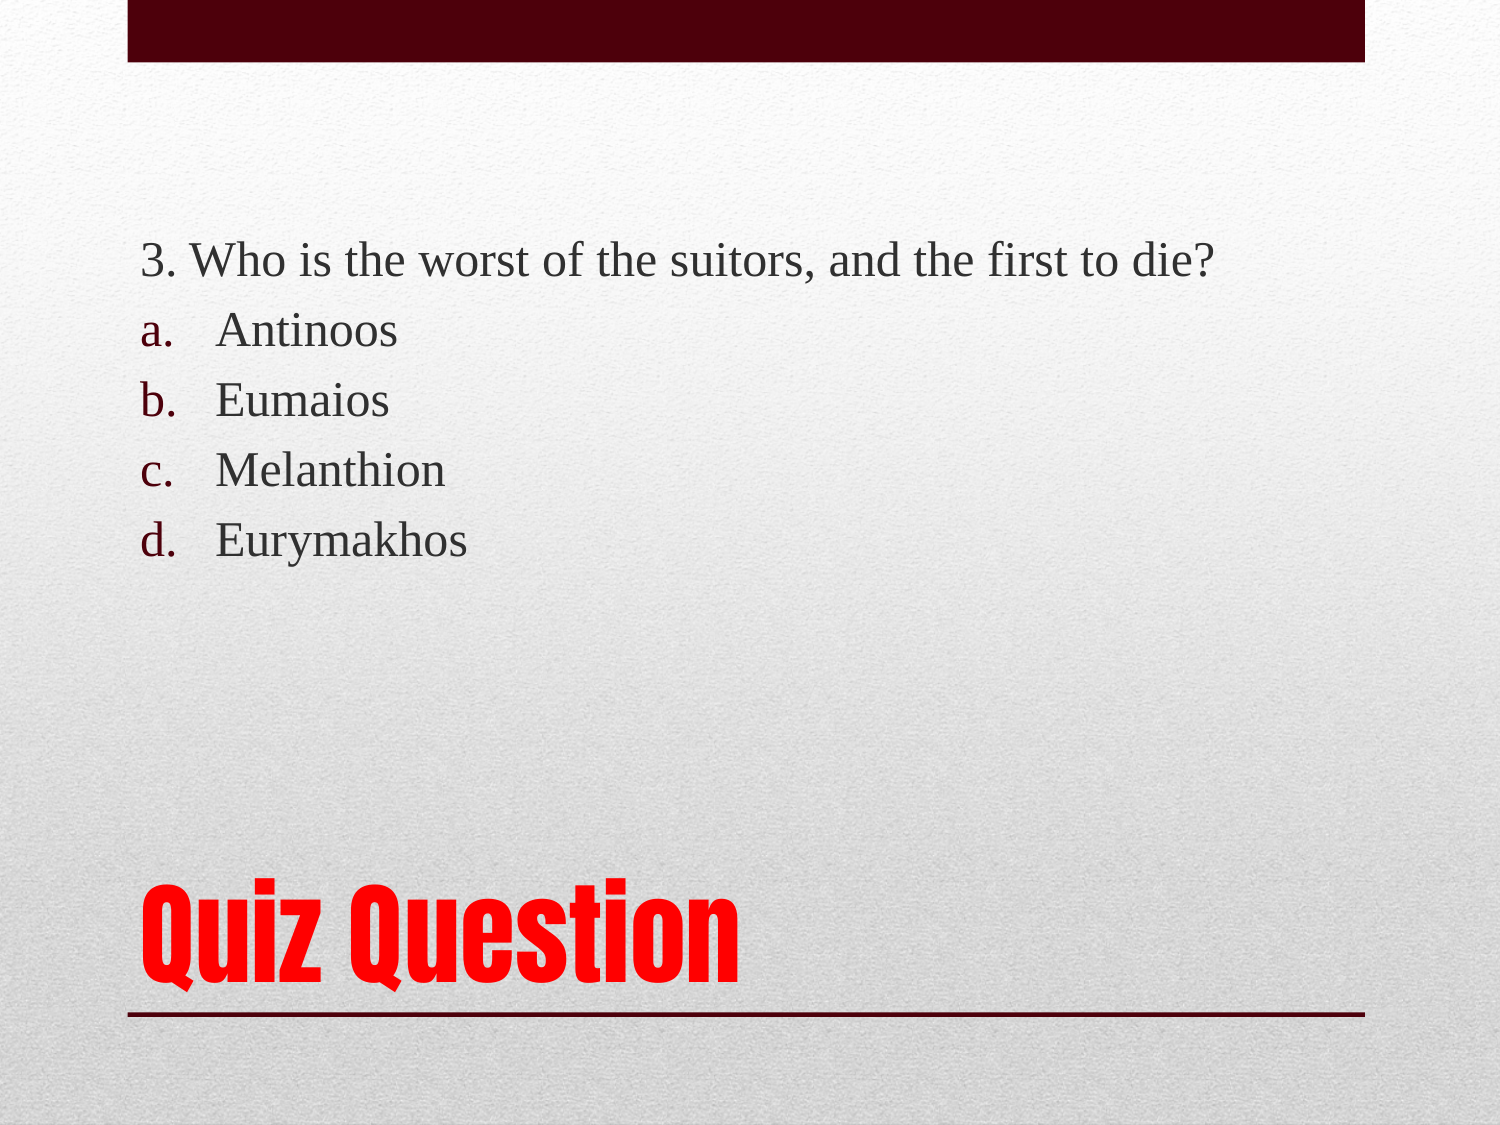

3. Who is the worst of the suitors, and the first to die?
Antinoos
Eumaios
Melanthion
Eurymakhos

# Quiz Question